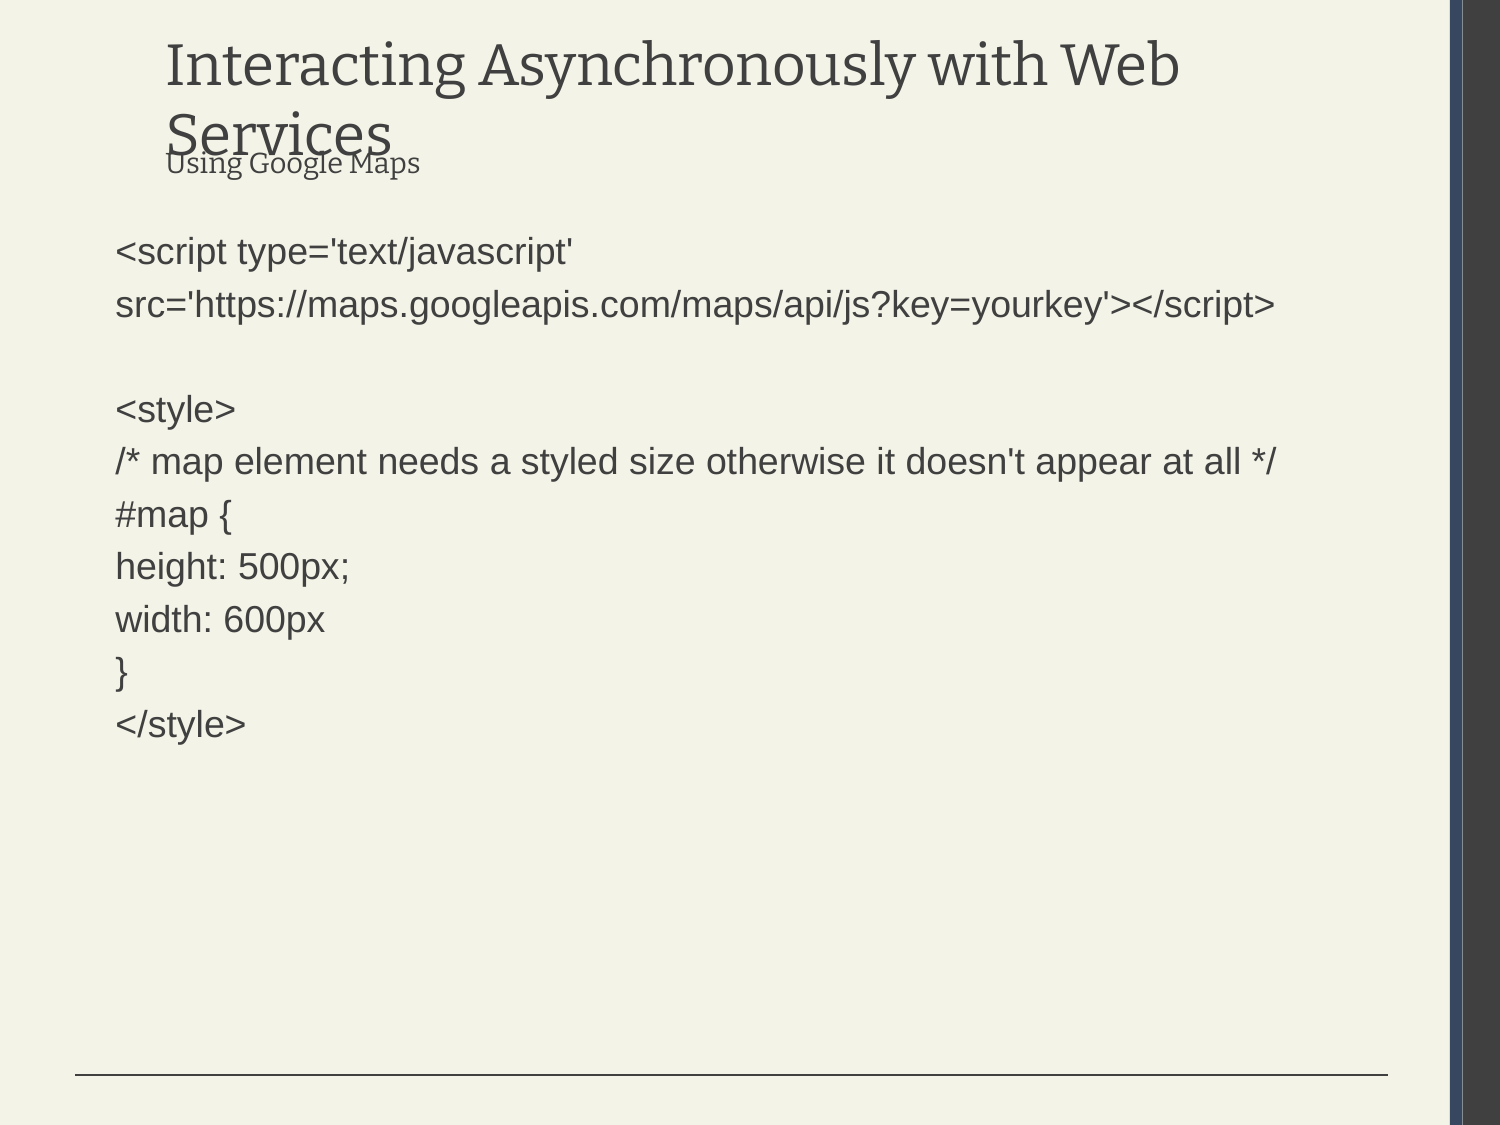

# Interacting Asynchronously with Web Services
Using Google Maps
<script type='text/javascript'
src='https://maps.googleapis.com/maps/api/js?key=yourkey'></script>

<style>
/* map element needs a styled size otherwise it doesn't appear at all */
#map {
height: 500px;
width: 600px
}
</style>